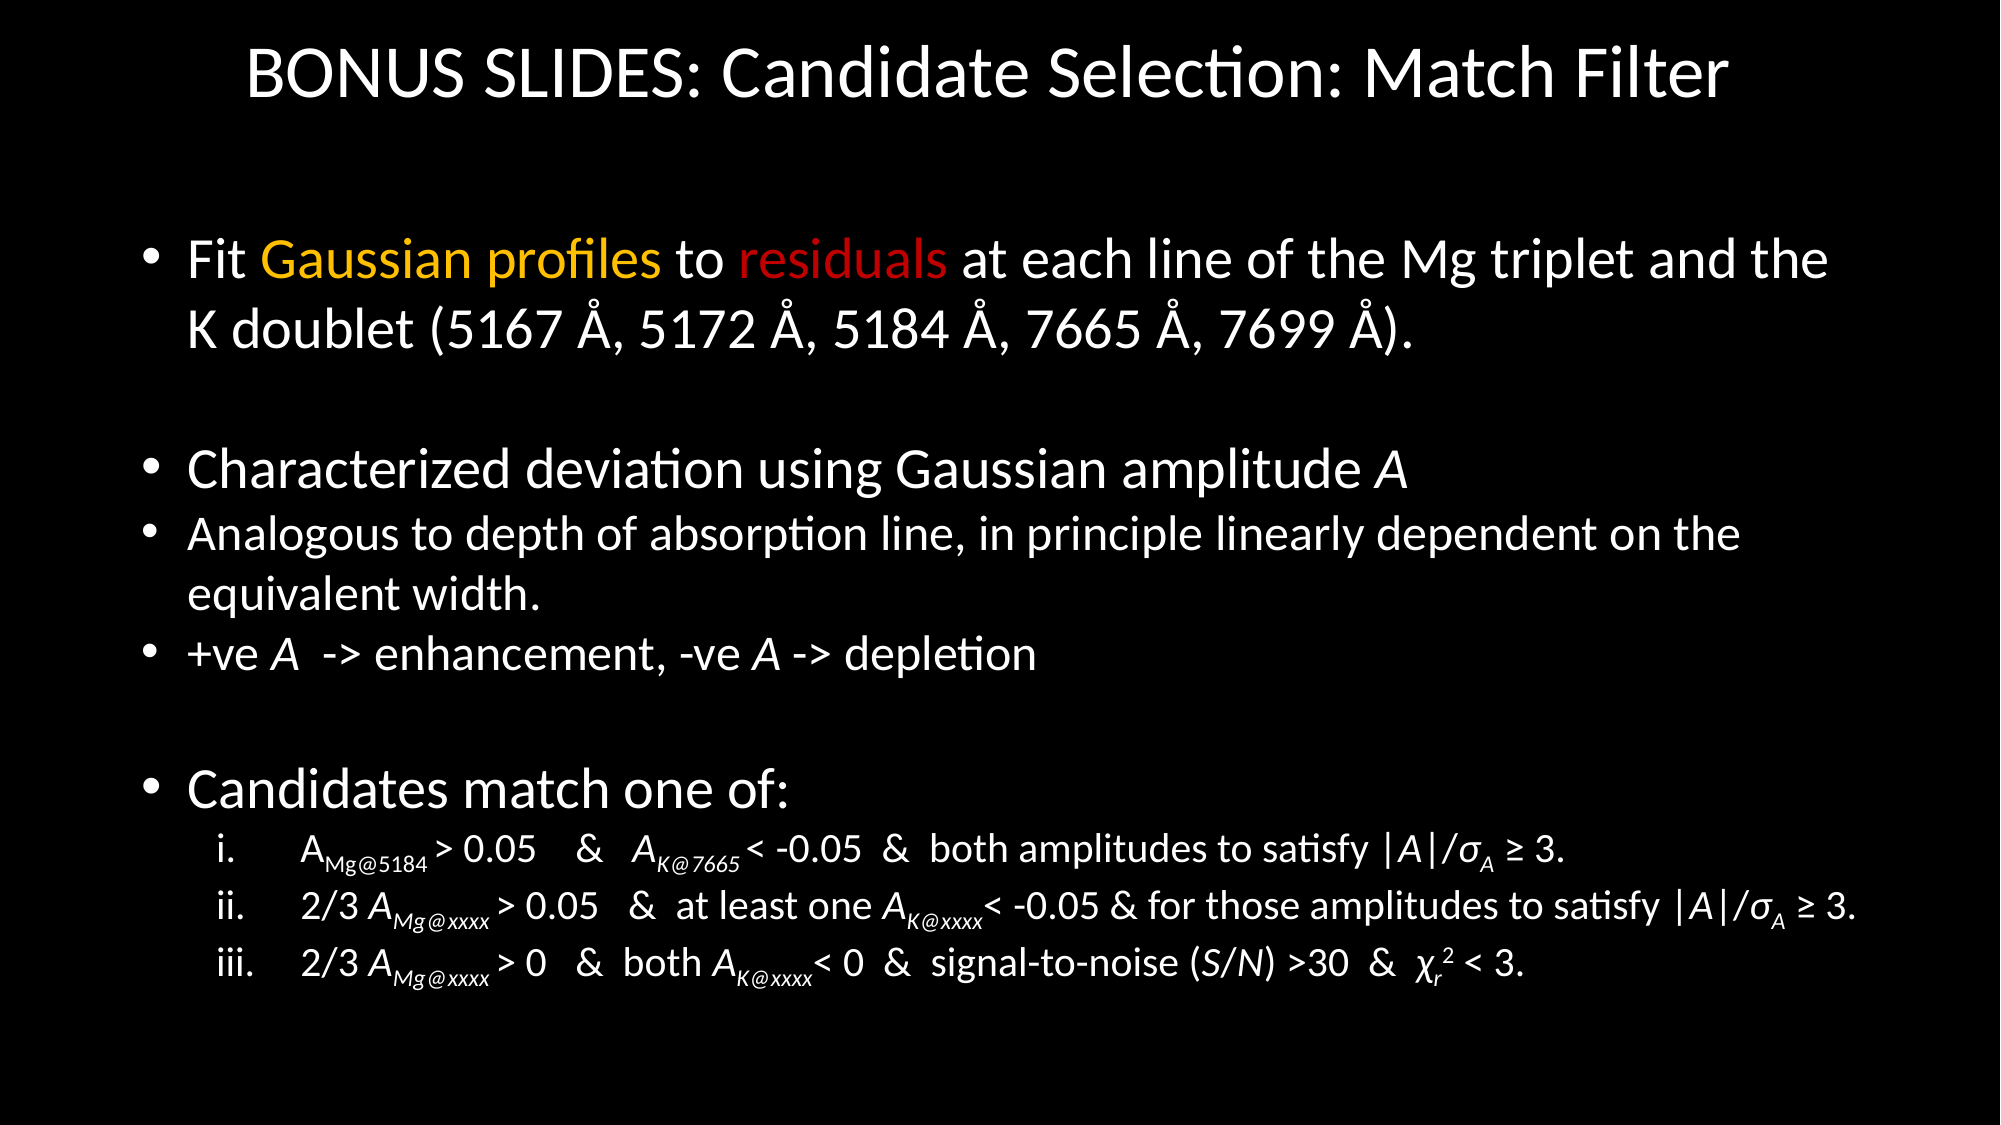

BONUS SLIDES: Candidate Selection: Match Filter
Fit Gaussian profiles to residuals at each line of the Mg triplet and the K doublet (5167 Å, 5172 Å, 5184 Å, 7665 Å, 7699 Å).

Characterized deviation using Gaussian amplitude A
Analogous to depth of absorption line, in principle linearly dependent on the equivalent width.
+ve A  -> enhancement, -ve A -> depletion

Candidates match one of:
AMg@5184 > 0.05    &   AK@7665 < -0.05  &  both amplitudes to satisfy |A|/σA ≥ 3.
2/3 AMg@xxxx > 0.05   &  at least one AK@xxxx< -0.05 & for those amplitudes to satisfy |A|/σA ≥ 3.
2/3 AMg@xxxx > 0   &  both AK@xxxx< 0  &  signal-to-noise (S/N) >30  &  χr2 < 3.